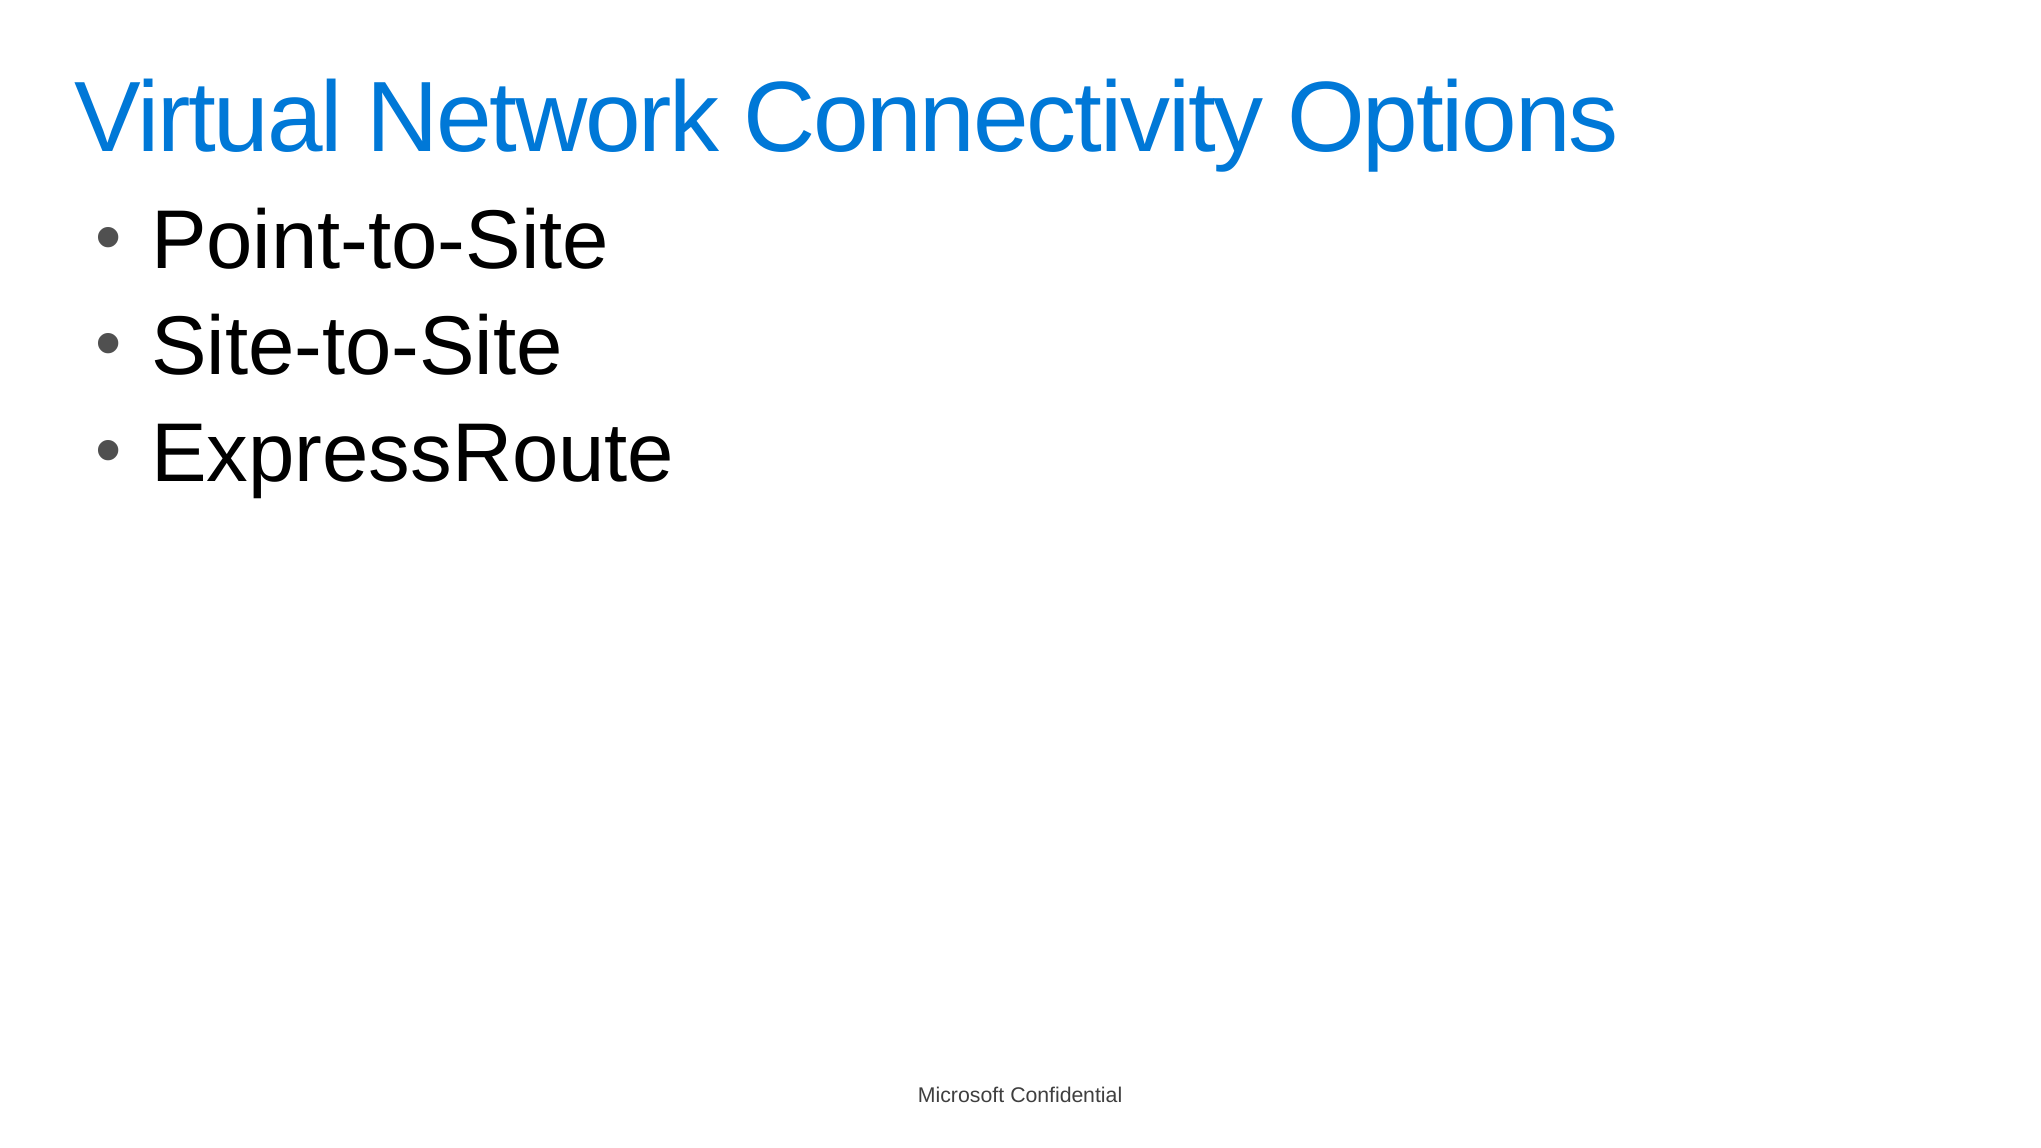

# Virtual Network Connectivity Options
Point-to-Site
Site-to-Site
ExpressRoute